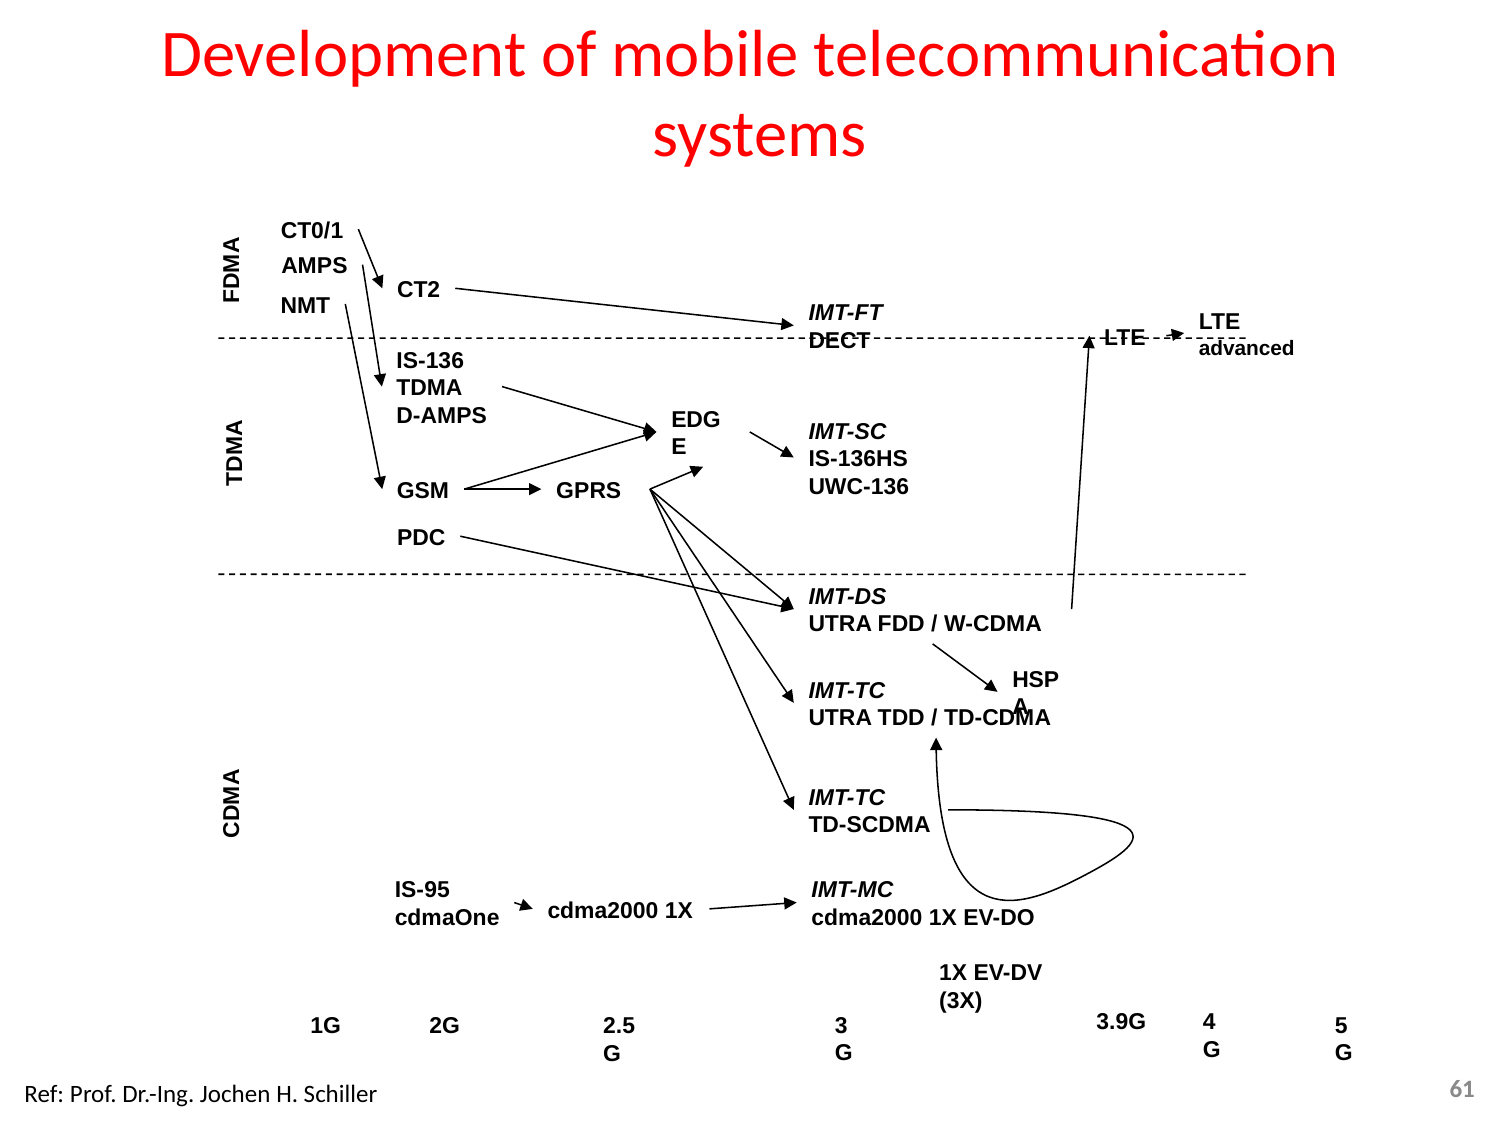

# Development of mobile telecommunication systems
CT0/1
AMPS
FDMA
CT2
NMT
IMT-FT
DECT
LTE
advanced
LTE

IS-136
TDMA
D-AMPS
EDGE
IMT-SC
IS-136HS
UWC-136
TDMA
GSM
GPRS
PDC

IMT-DS
UTRA FDD / W-CDMA
HSPA
IMT-TC
UTRA TDD / TD-CDMA
IMT-TC
TD-SCDMA
CDMA
IS-95
cdmaOne
IMT-MC
cdma2000 1X EV-DO
cdma2000 1X
1X EV-DV
(3X)
3.9G
4G
2G
3G
5G
1G
2.5G
Ref: Prof. Dr.-Ing. Jochen H. Schiller